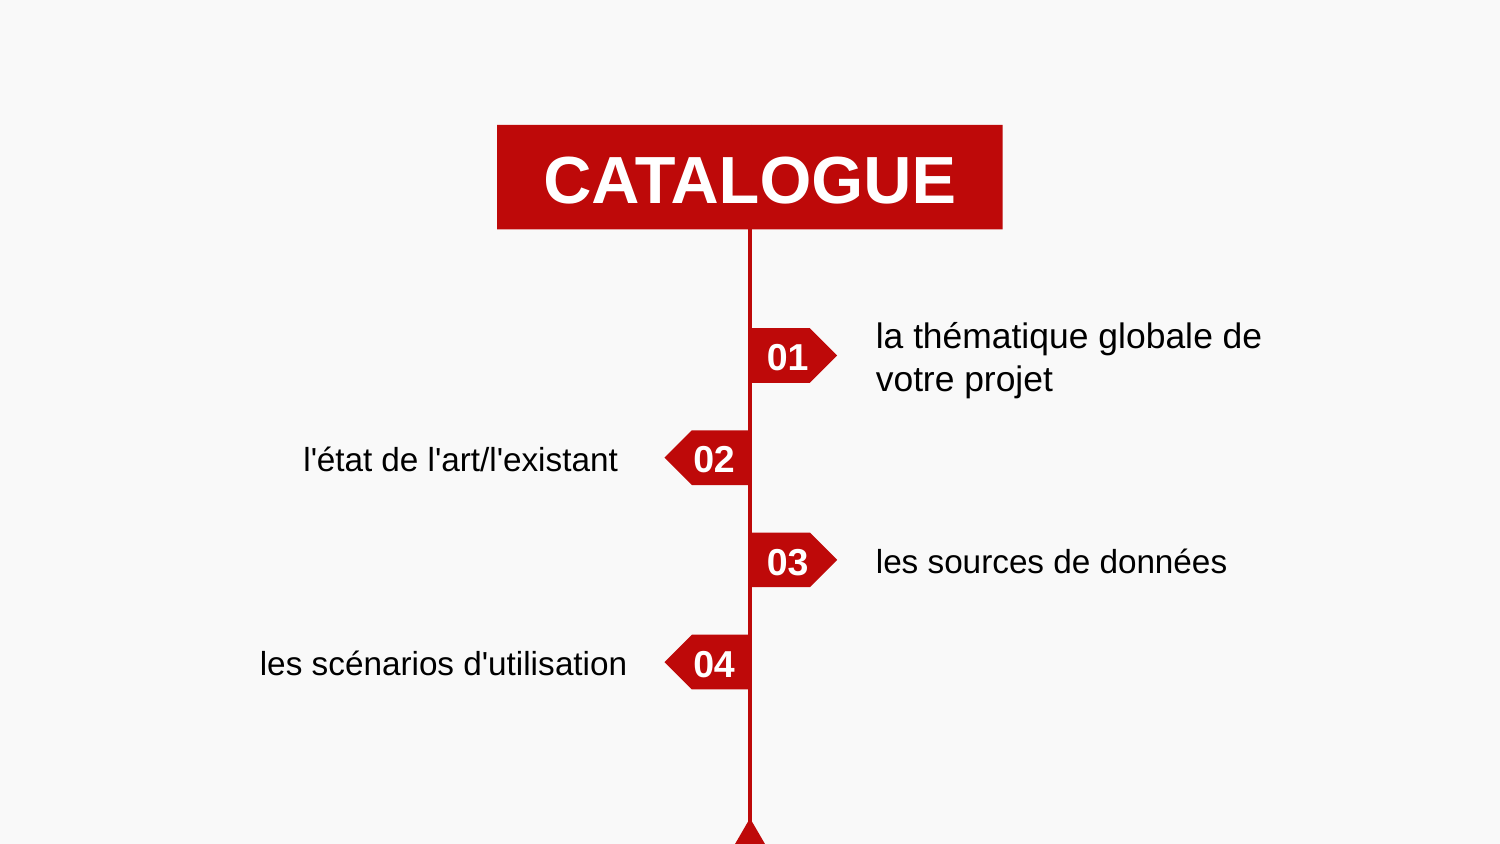

CATALOGUE
la thématique globale de votre projet
01
02
l'état de l'art/l'existant
03
les sources de données
04
les scénarios d'utilisation